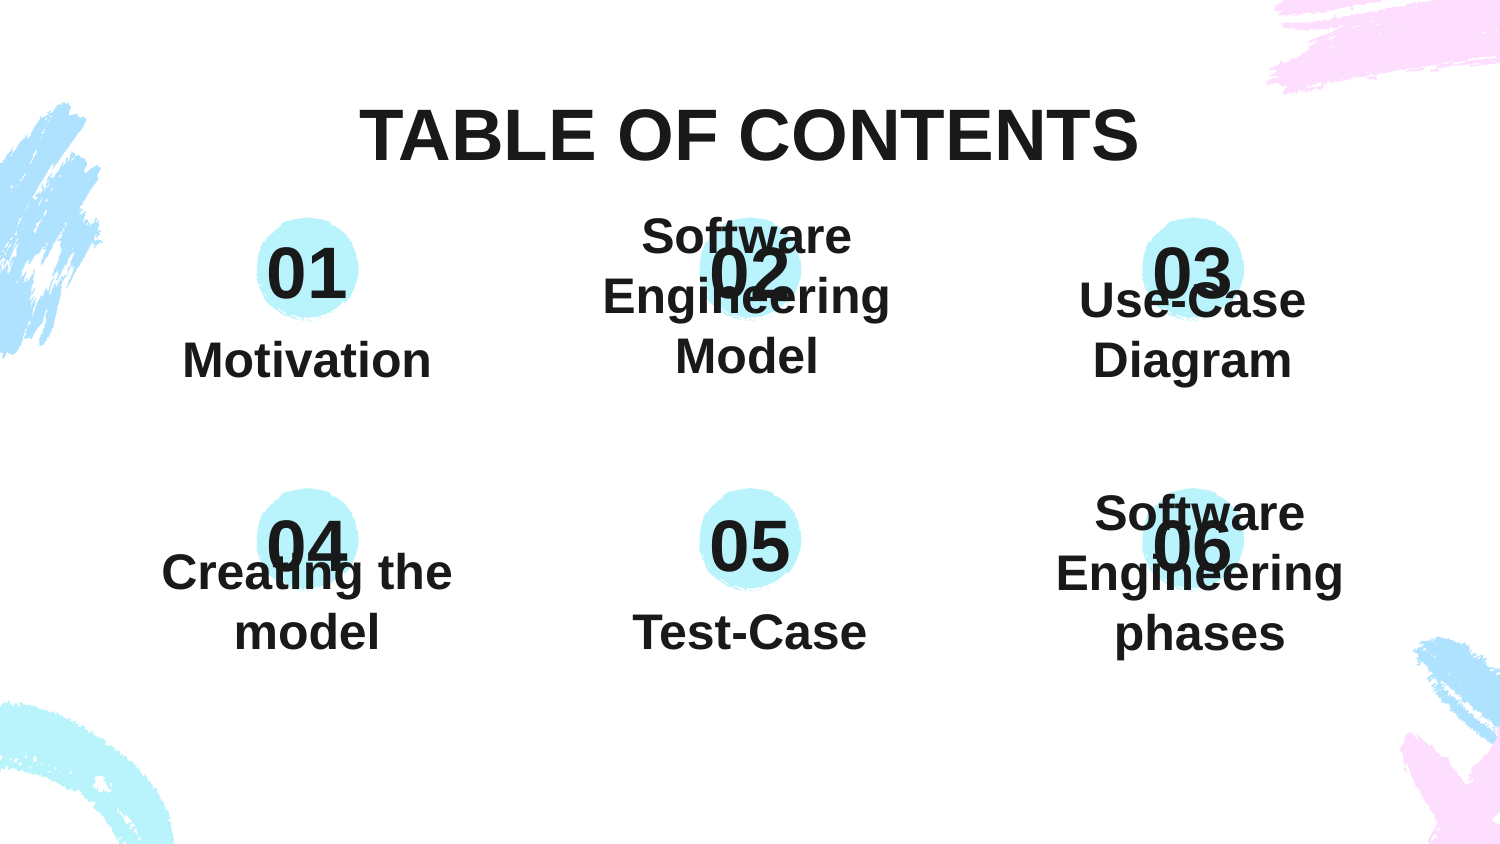

# TABLE OF CONTENTS

01
02
03
Software Engineering Model
Motivation
Use-Case Diagram

04
05
06
Creating the model
Test-Case
Software Engineering phases